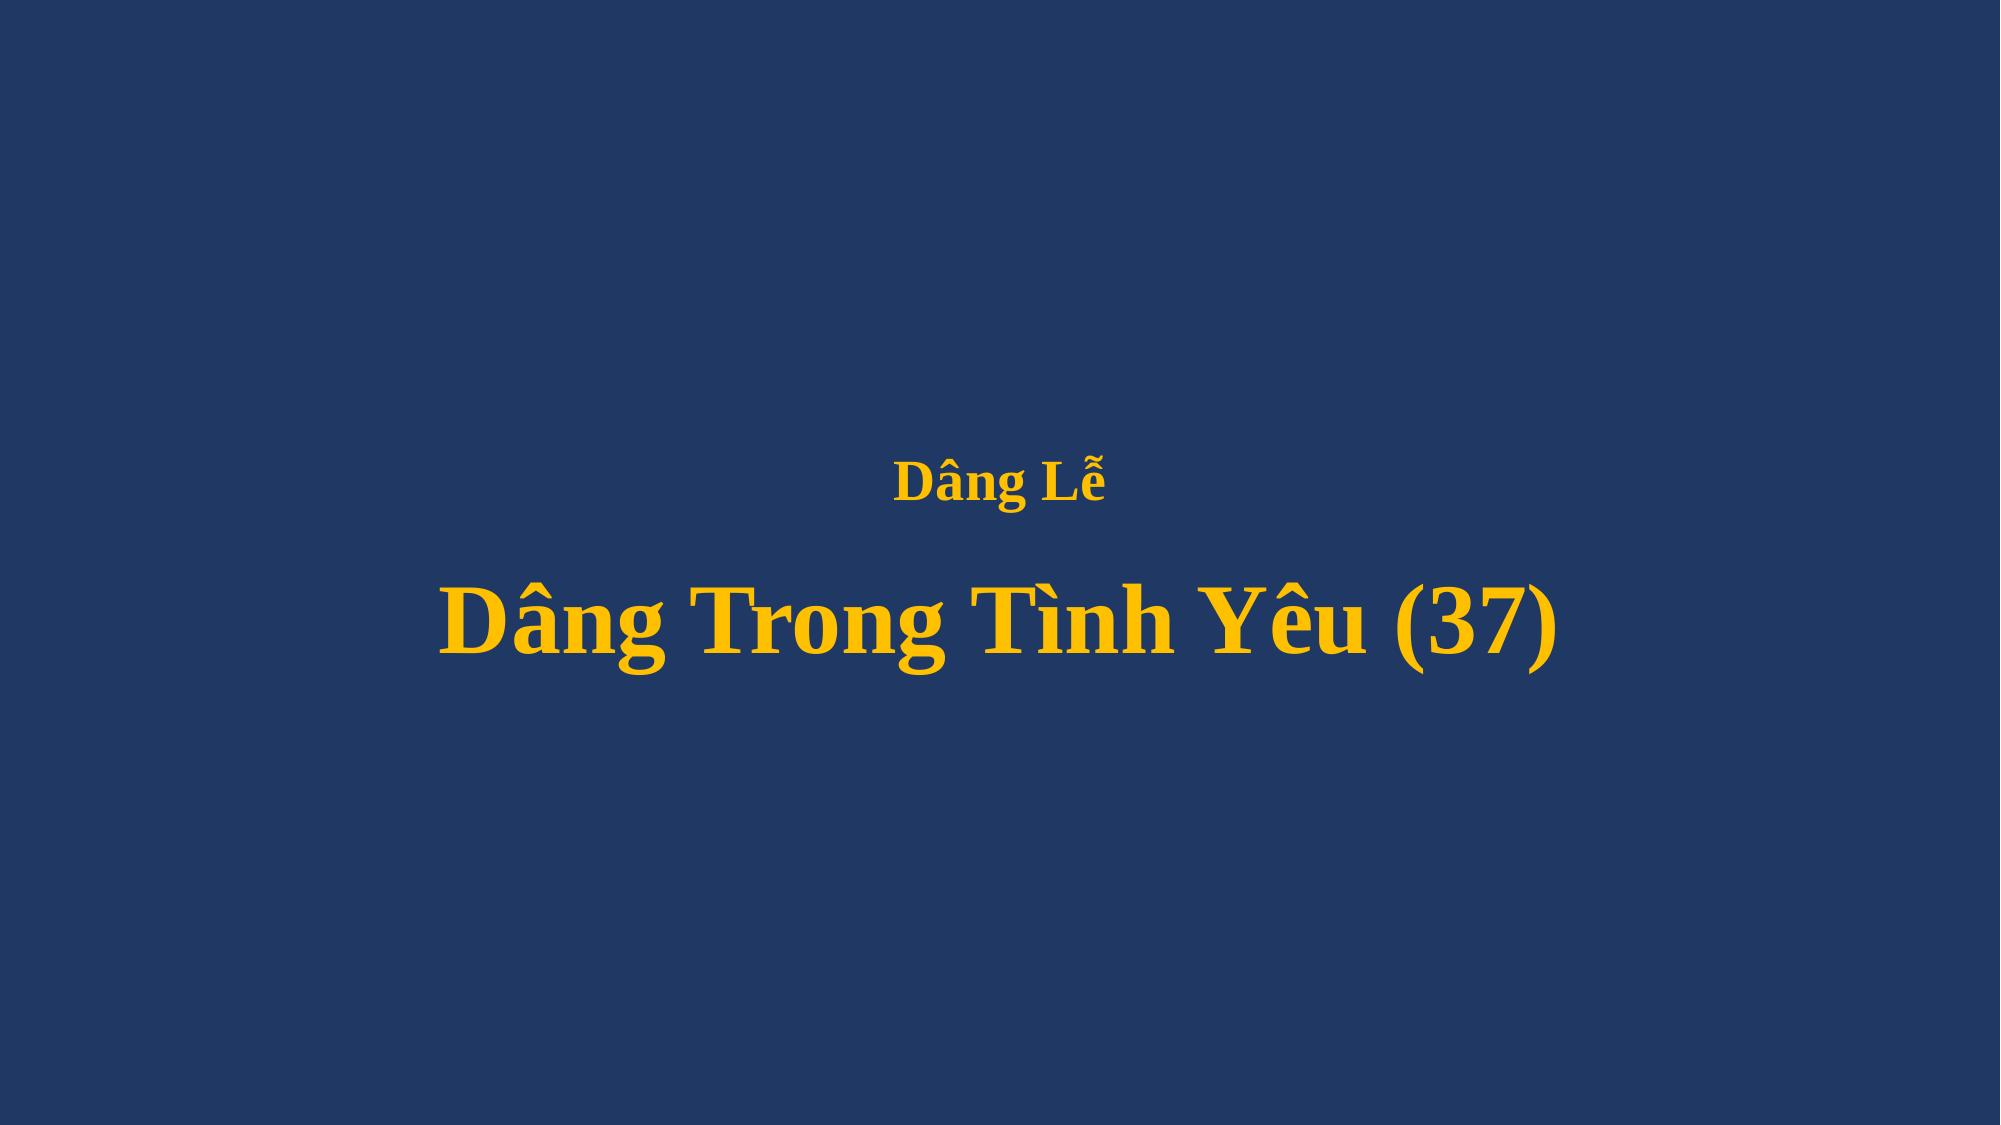

# Dâng Lễ Dâng Trong Tình Yêu (37)